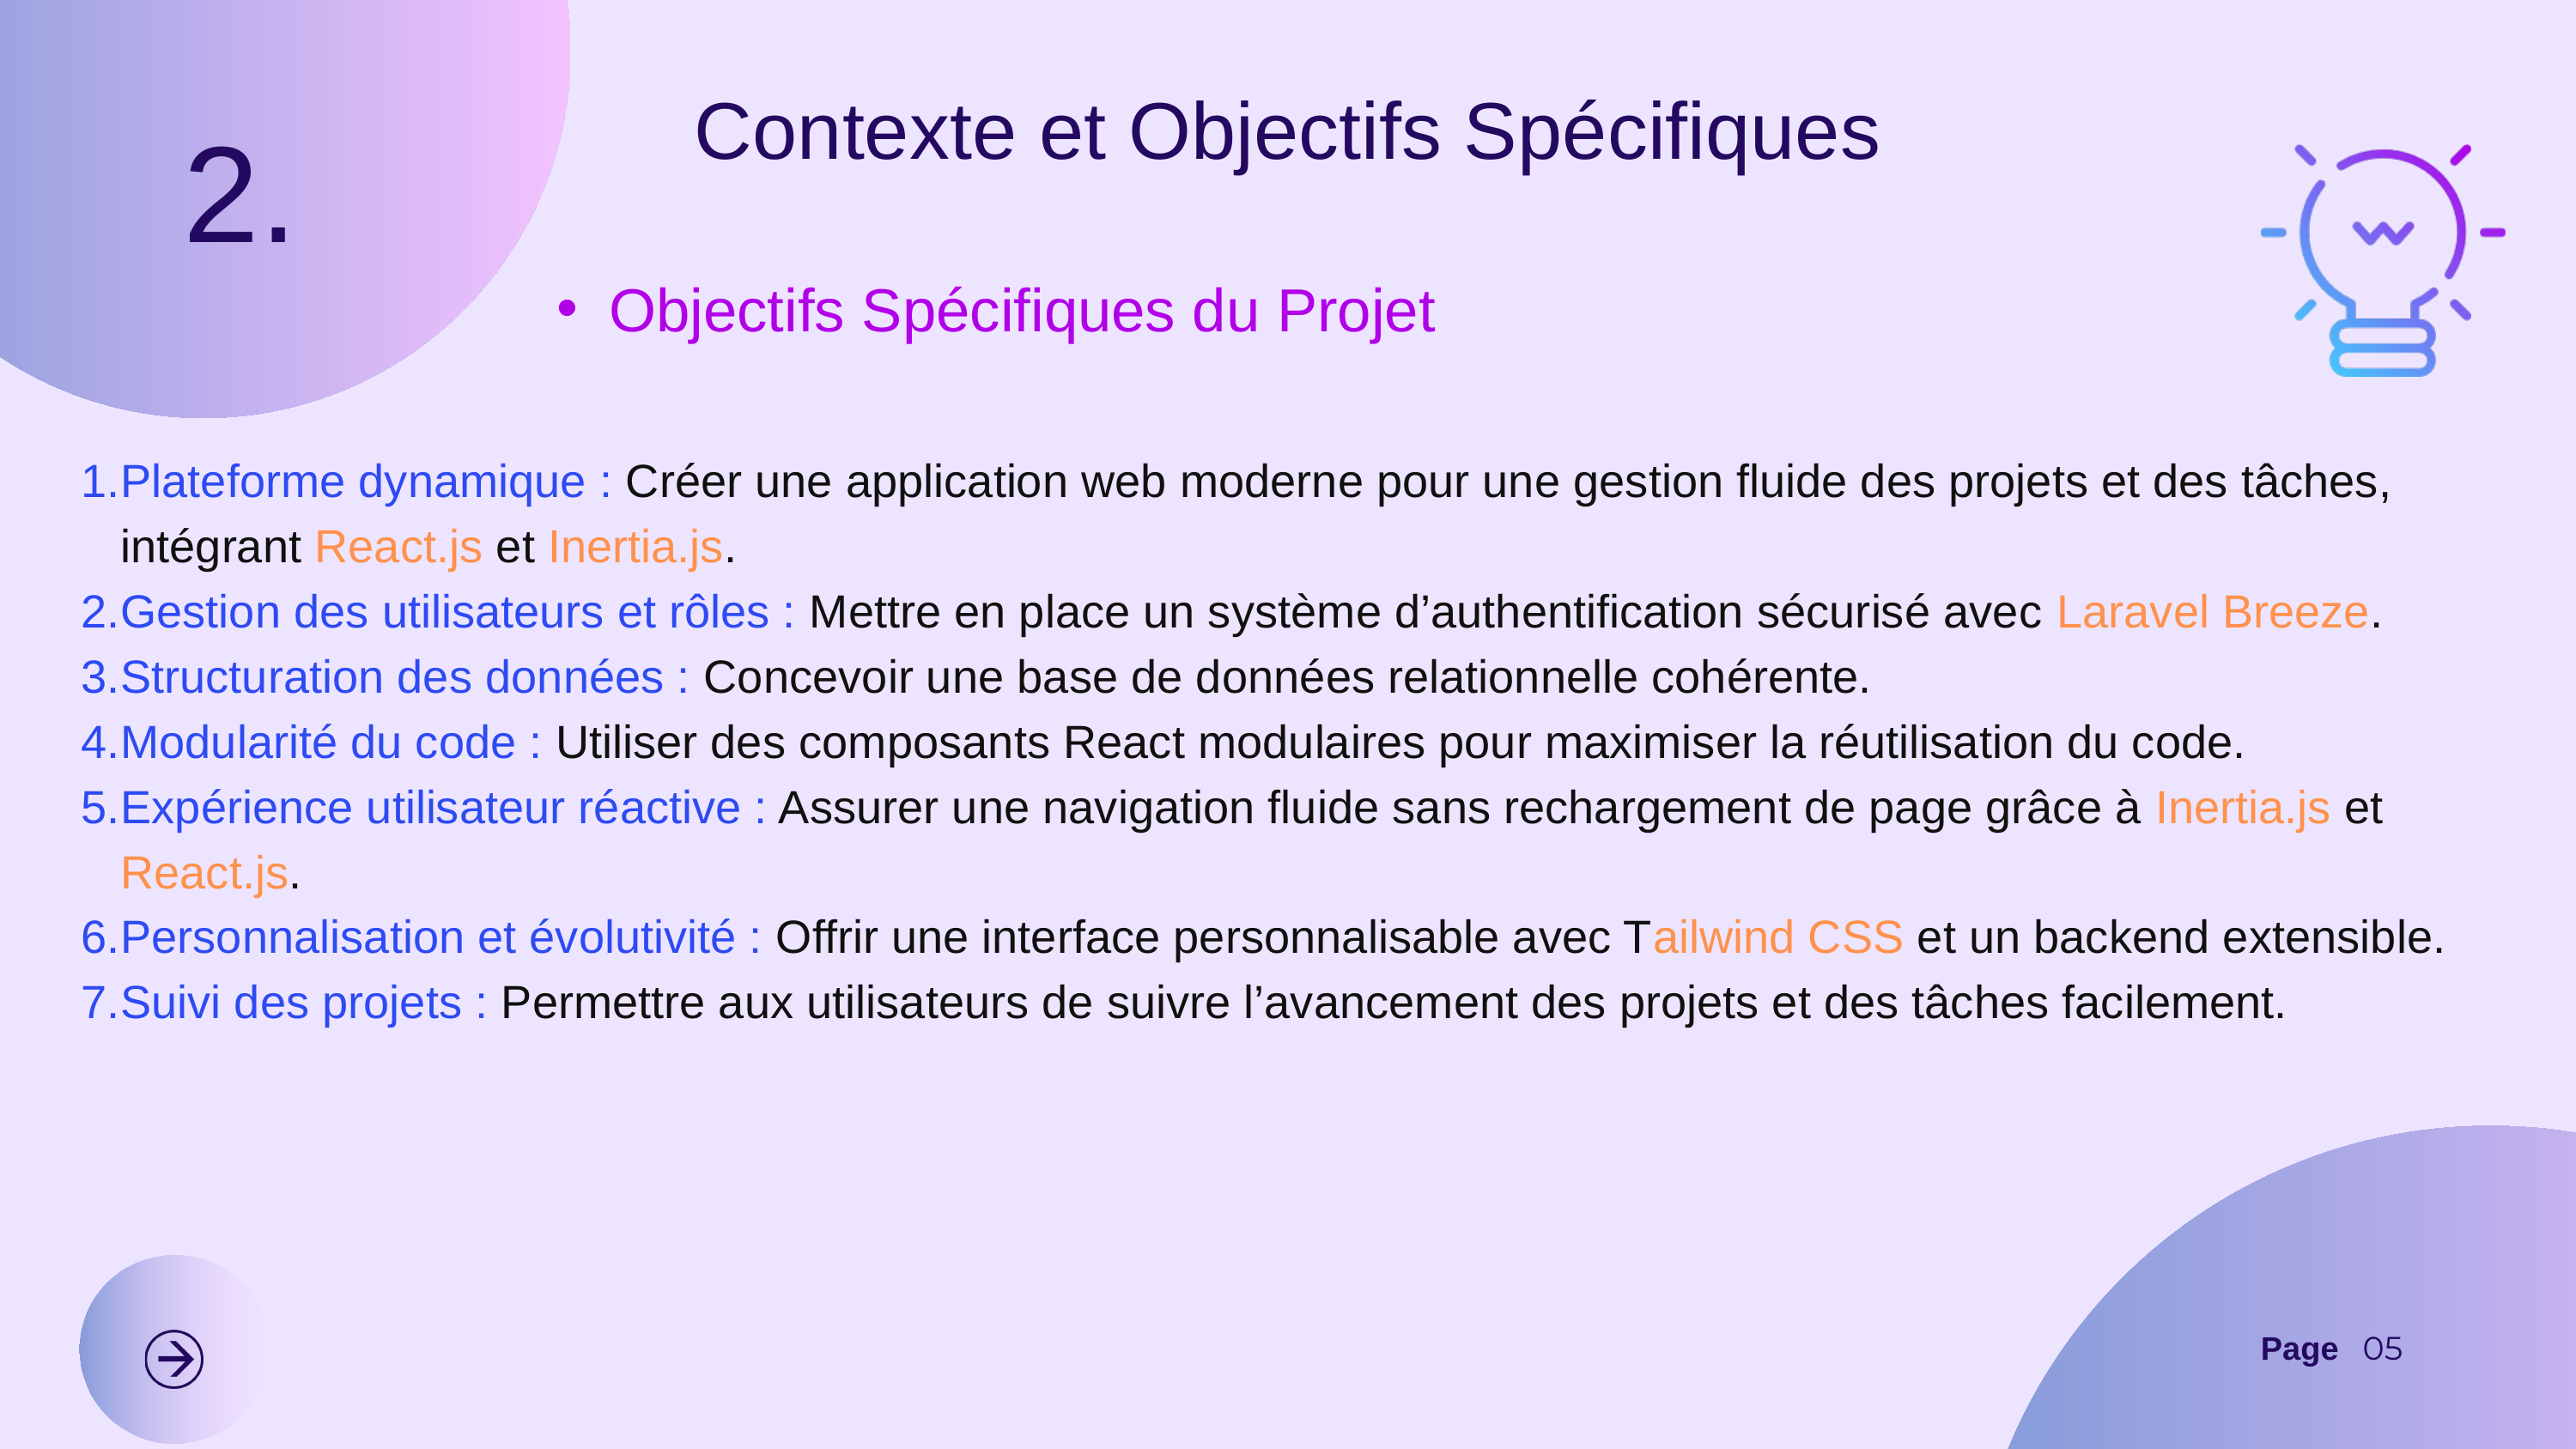

Contexte et Objectifs Spécifiques
2.

Objectifs Spécifiques du Projet
Plateforme dynamique : Créer une application web moderne pour une gestion fluide des projets et des tâches, intégrant React.js et Inertia.js.
Gestion des utilisateurs et rôles : Mettre en place un système d’authentification sécurisé avec Laravel Breeze.
Structuration des données : Concevoir une base de données relationnelle cohérente.
Modularité du code : Utiliser des composants React modulaires pour maximiser la réutilisation du code.
Expérience utilisateur réactive : Assurer une navigation fluide sans rechargement de page grâce à Inertia.js et React.js.
Personnalisation et évolutivité : Offrir une interface personnalisable avec Tailwind CSS et un backend extensible.
Suivi des projets : Permettre aux utilisateurs de suivre l’avancement des projets et des tâches facilement.

Page
05